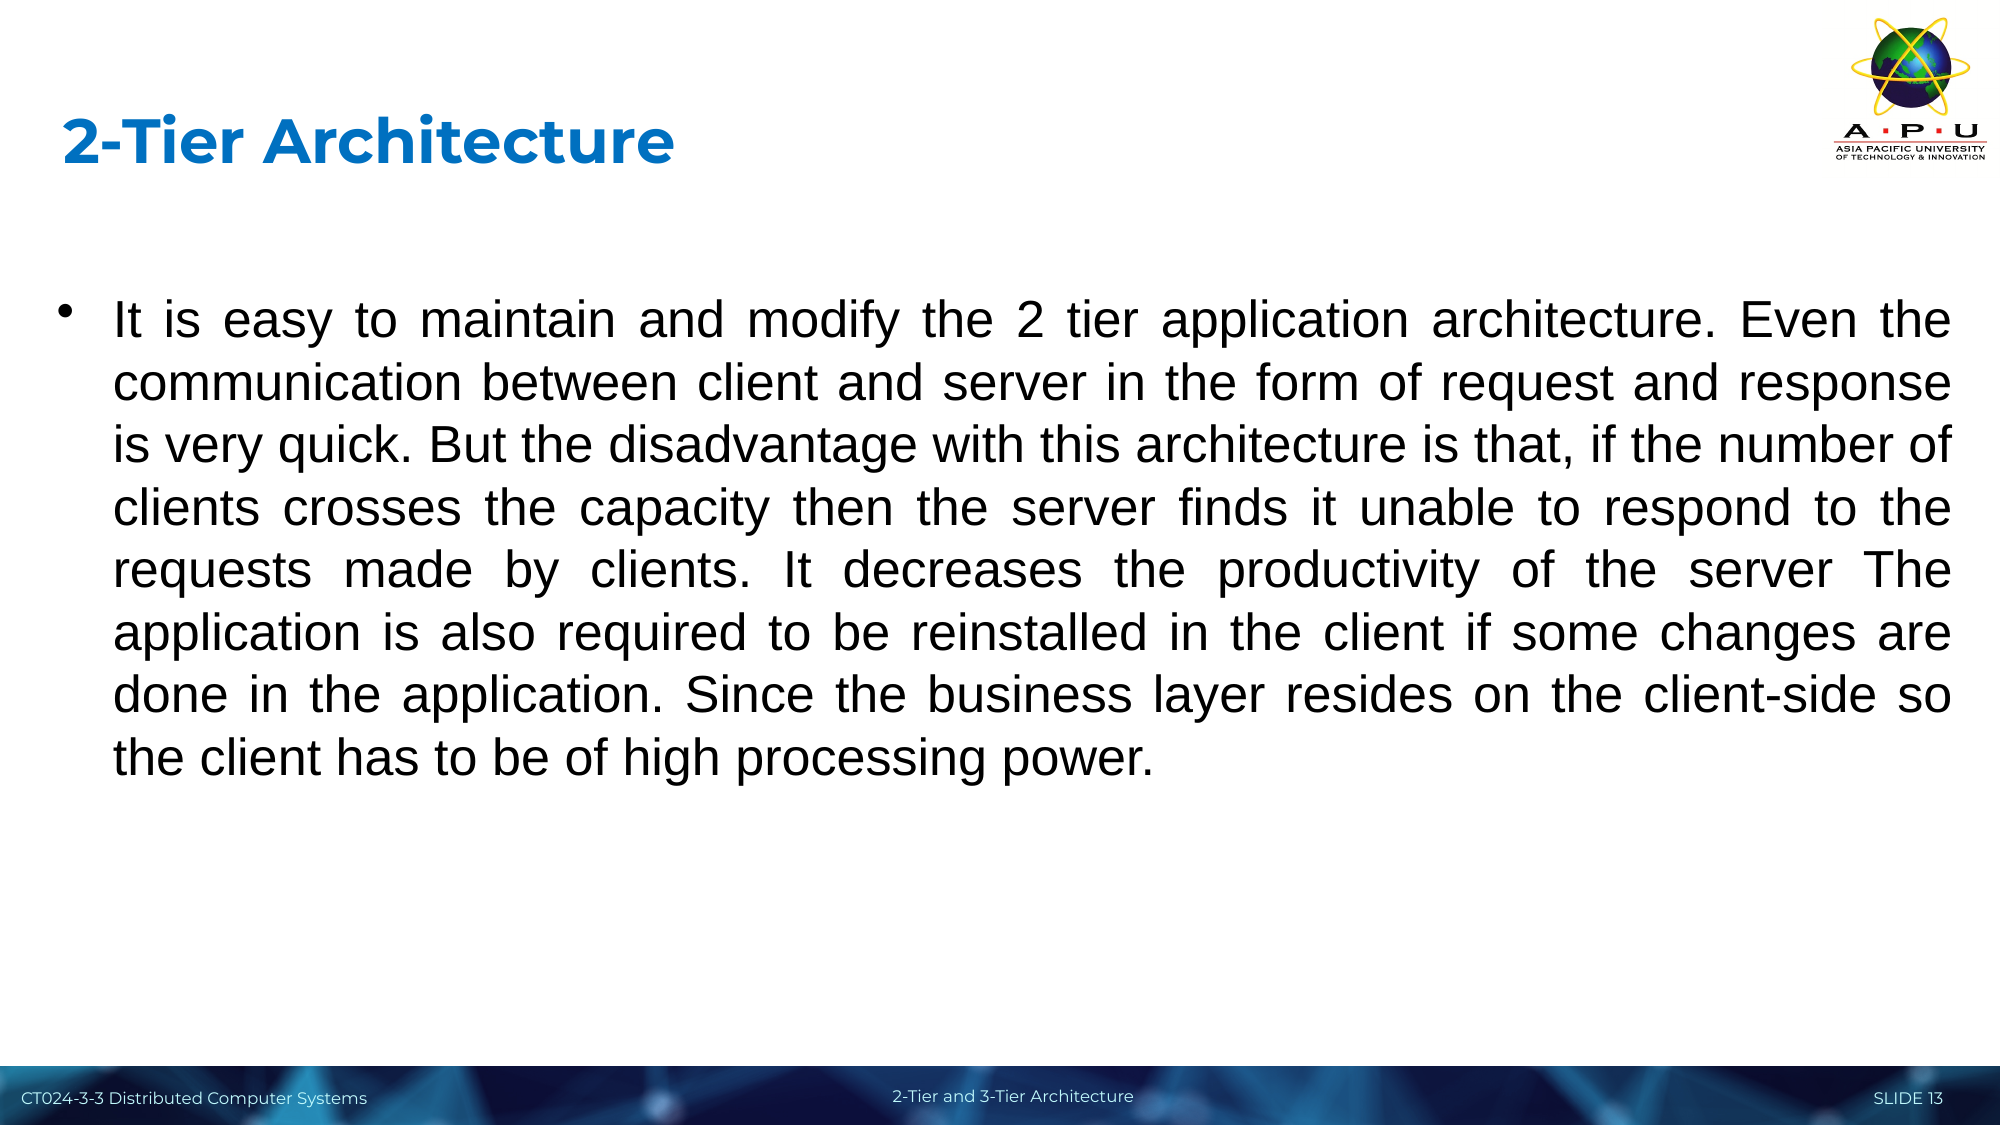

# 2-Tier Architecture
It is easy to maintain and modify the 2 tier application architecture. Even the communication between client and server in the form of request and response is very quick. But the disadvantage with this architecture is that, if the number of clients crosses the capacity then the server finds it unable to respond to the requests made by clients. It decreases the productivity of the server The application is also required to be reinstalled in the client if some changes are done in the application. Since the business layer resides on the client-side so the client has to be of high processing power.